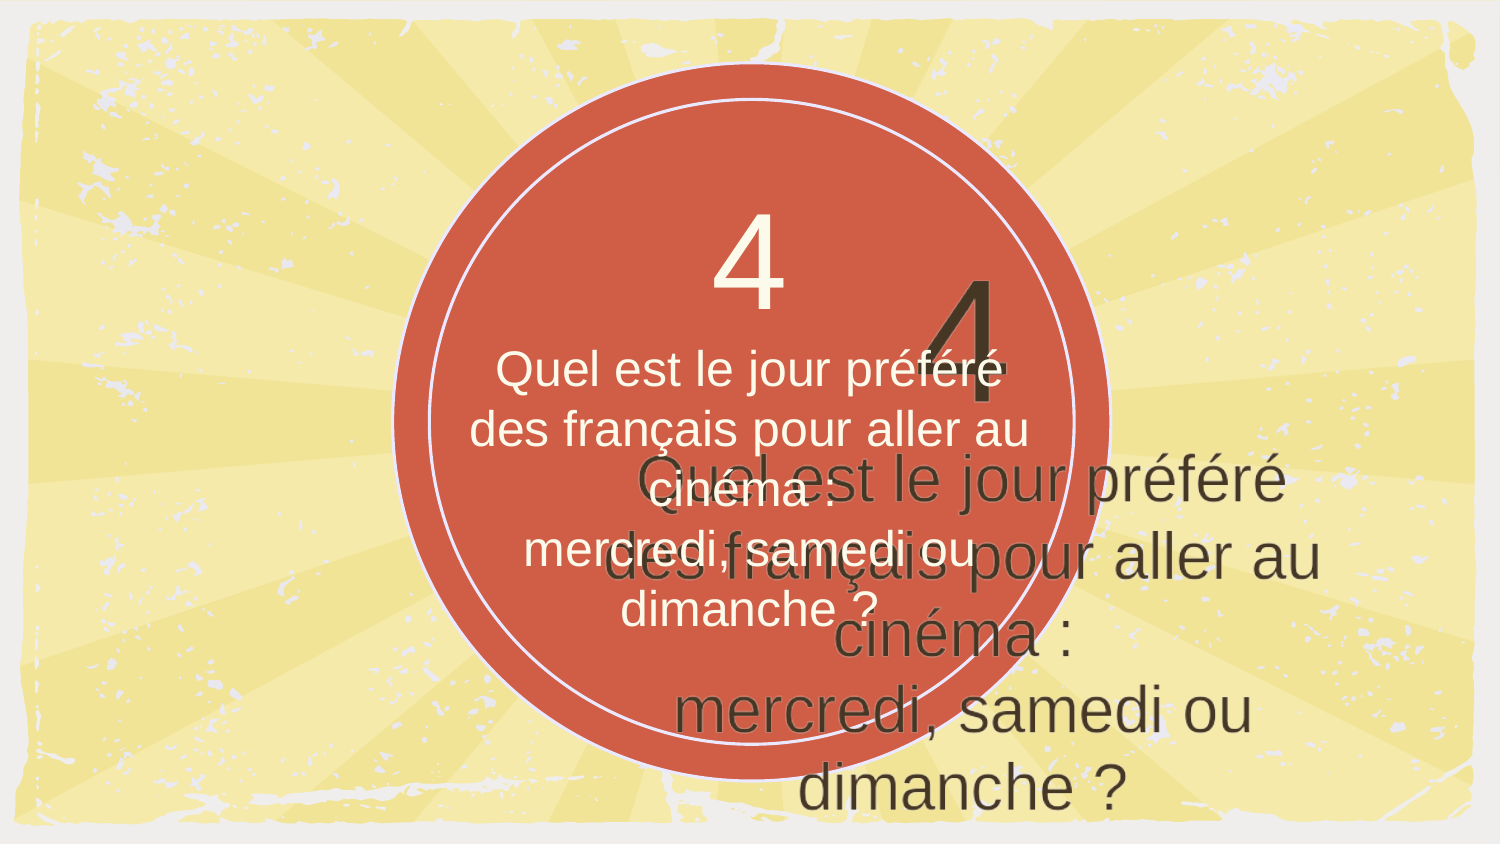

# 4 Quel est le jour préféré des français pour aller au cinéma : mercredi, samedi ou dimanche ?